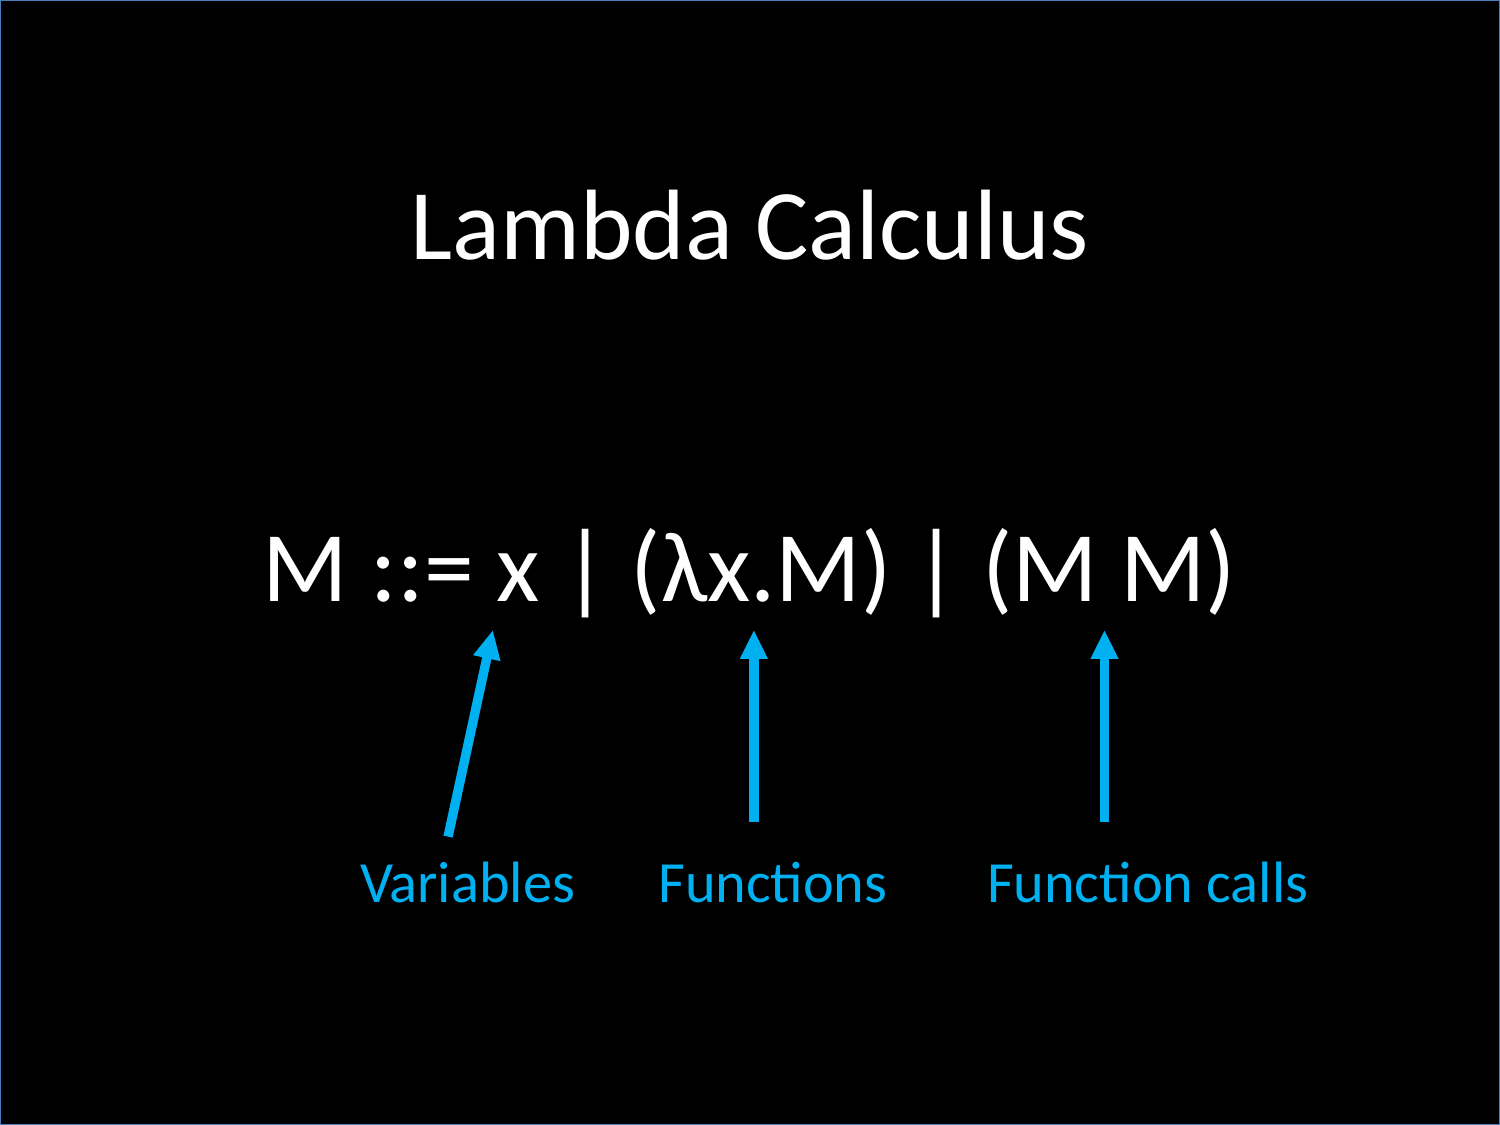

Lambda Calculus
M ::= x | (λx.M) | (M M)
Variables
Functions
Function calls
CSCI 1102 Computer Science 2